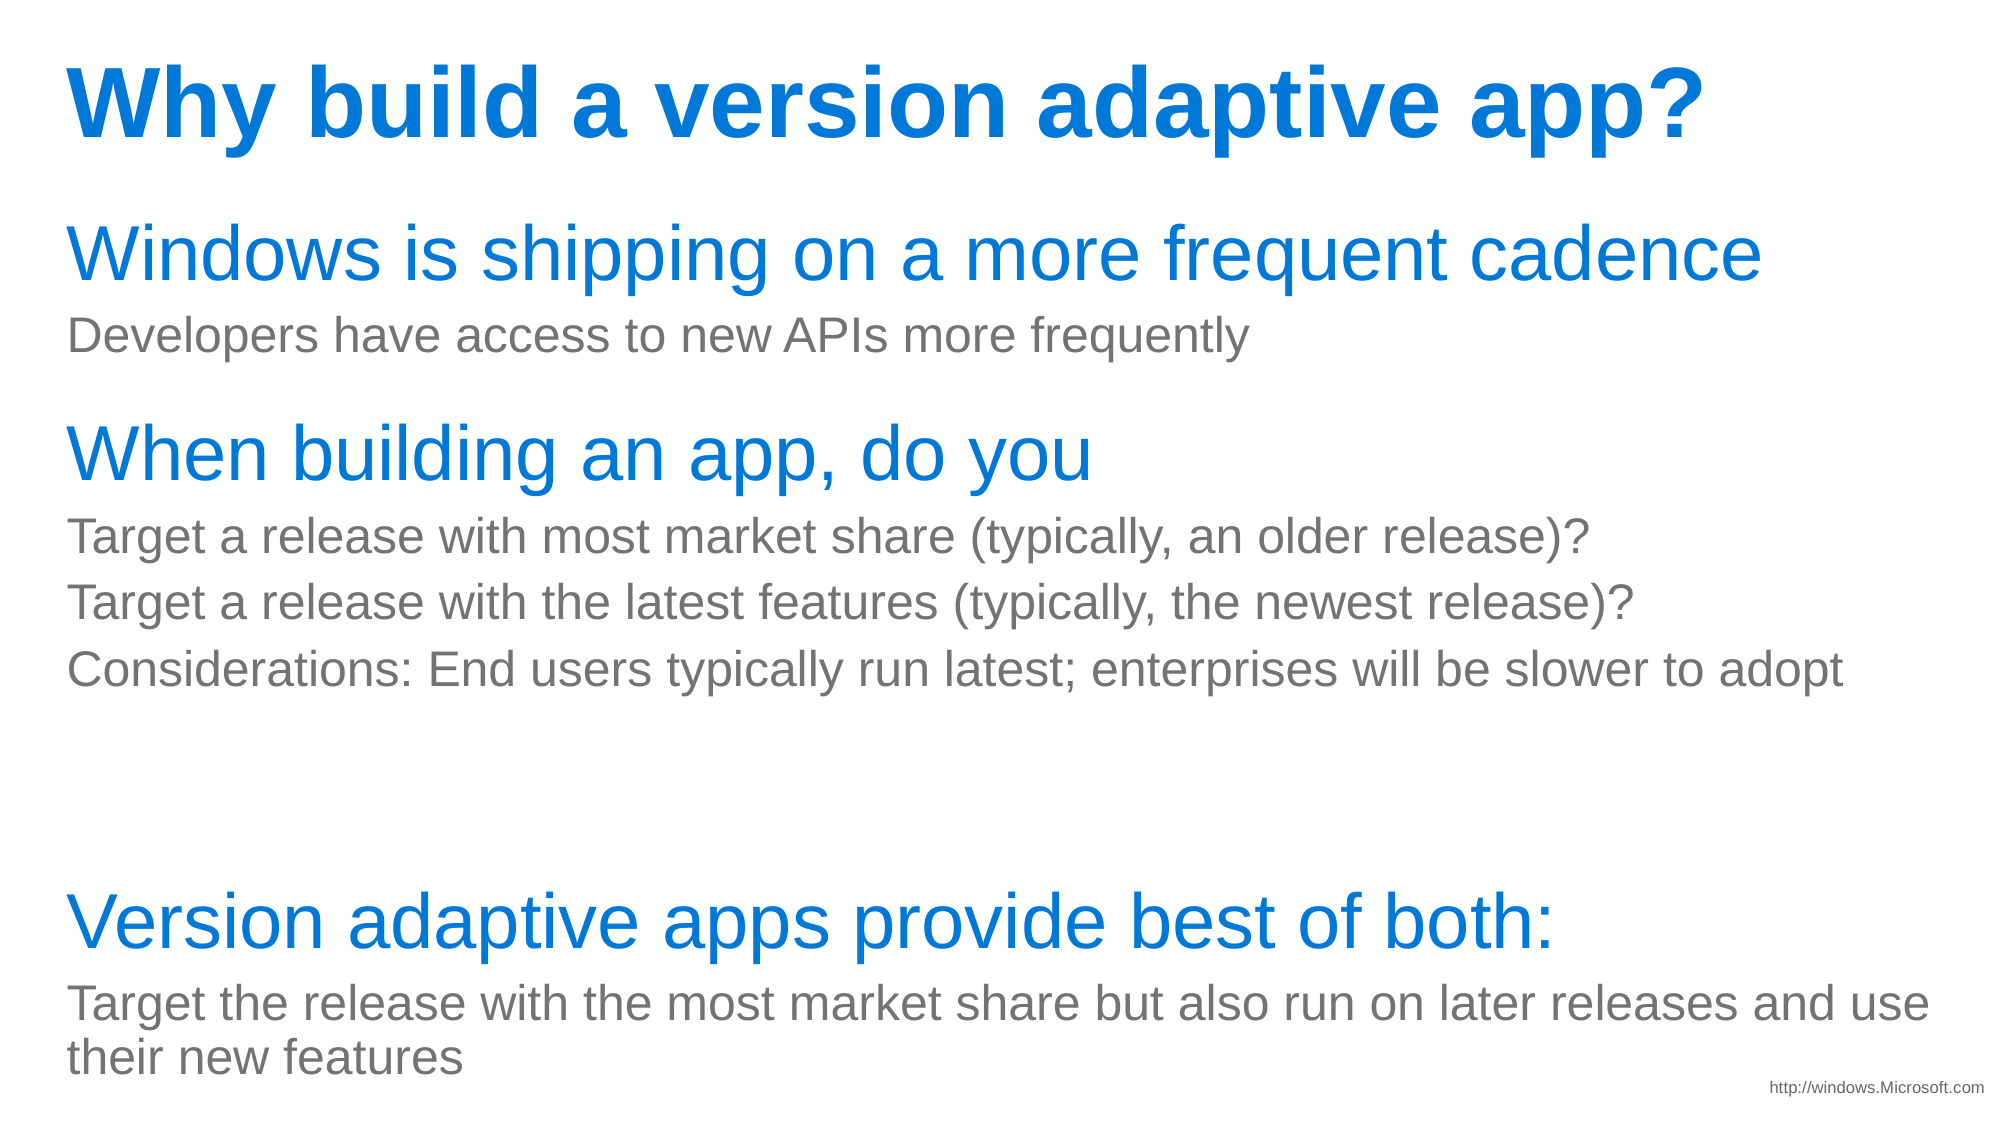

# Why build a version adaptive app?
Windows is shipping on a more frequent cadence
Developers have access to new APIs more frequently
When building an app, do you
Target a release with most market share (typically, an older release)?
Target a release with the latest features (typically, the newest release)?
Considerations: End users typically run latest; enterprises will be slower to adopt

Version adaptive apps provide best of both:
Target the release with the most market share but also run on later releases and use their new features